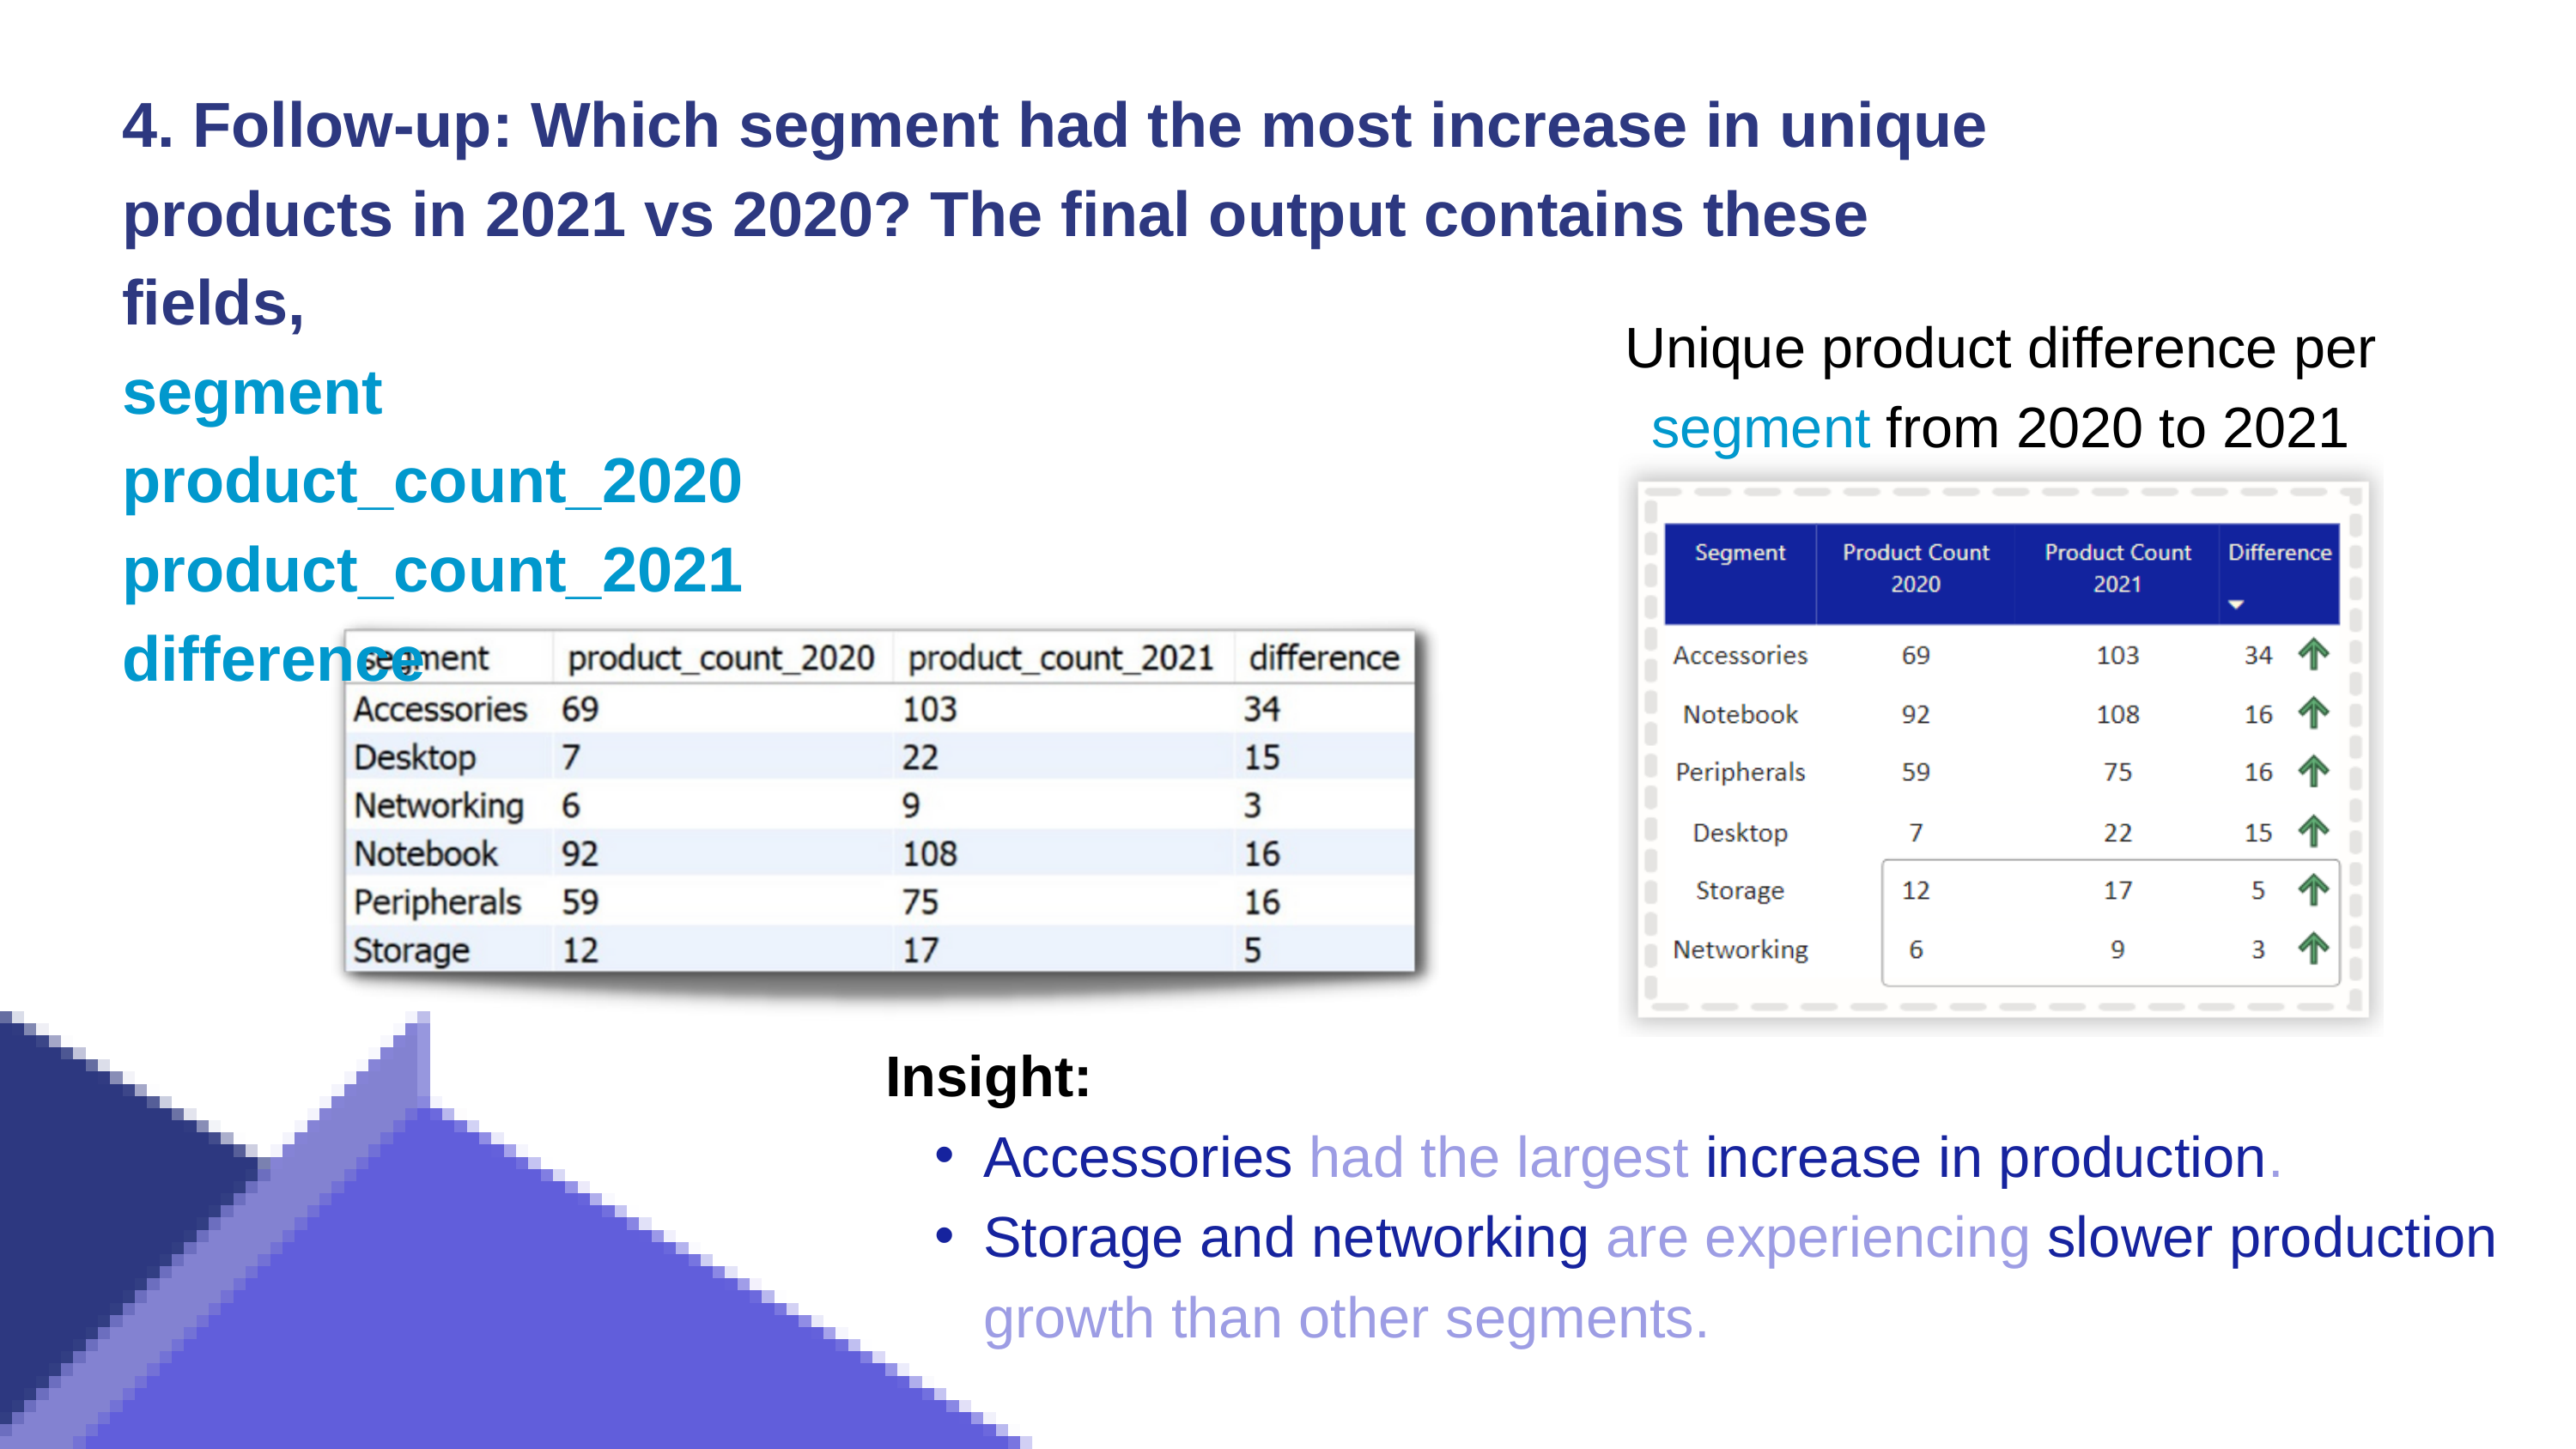

4. Follow-up: Which segment had the most increase in unique products in 2021 vs 2020? The final output contains these fields,
segment
product_count_2020
product_count_2021
difference
Unique product difference per segment from 2020 to 2021

Insight:
Accessories had the largest increase in production.
Storage and networking are experiencing slower production growth than other segments.